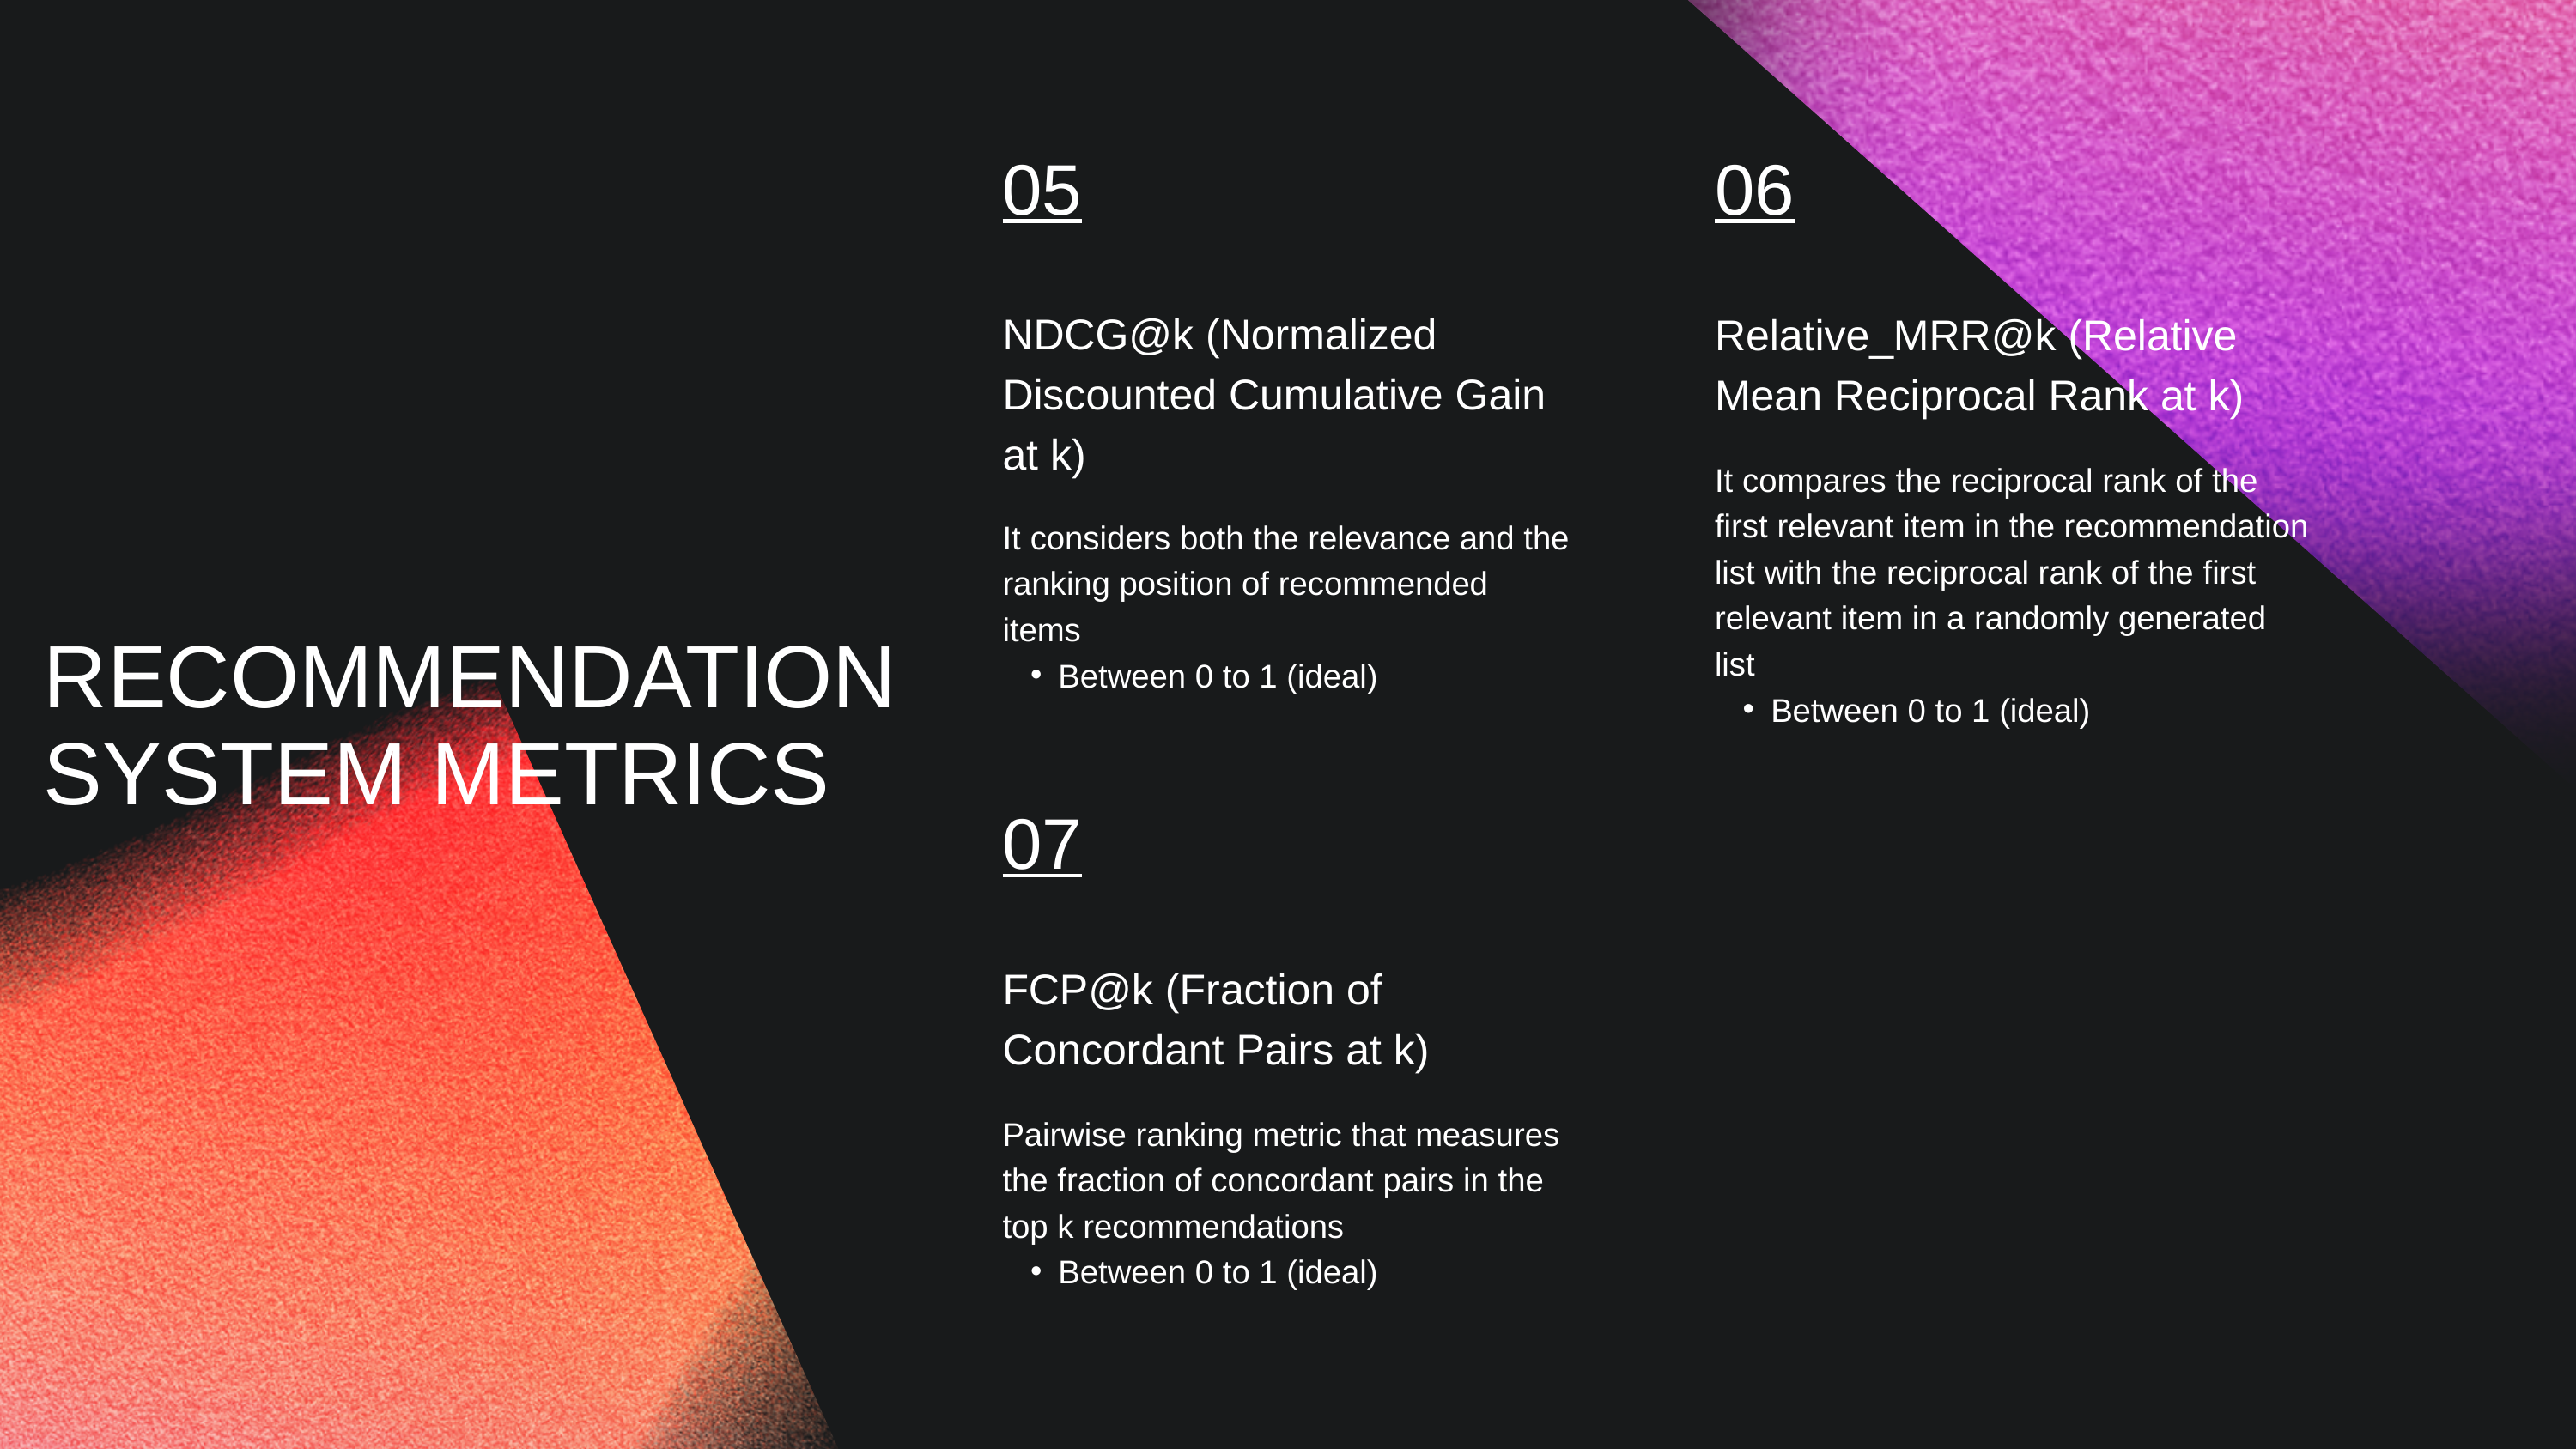

05
NDCG@k (Normalized Discounted Cumulative Gain at k)
It considers both the relevance and the ranking position of recommended items
Between 0 to 1 (ideal)
06
Relative_MRR@k (Relative Mean Reciprocal Rank at k)
It compares the reciprocal rank of the first relevant item in the recommendation list with the reciprocal rank of the first relevant item in a randomly generated list
Between 0 to 1 (ideal)
RECOMMENDATION SYSTEM METRICS
07
FCP@k (Fraction of Concordant Pairs at k)
Pairwise ranking metric that measures the fraction of concordant pairs in the top k recommendations
Between 0 to 1 (ideal)